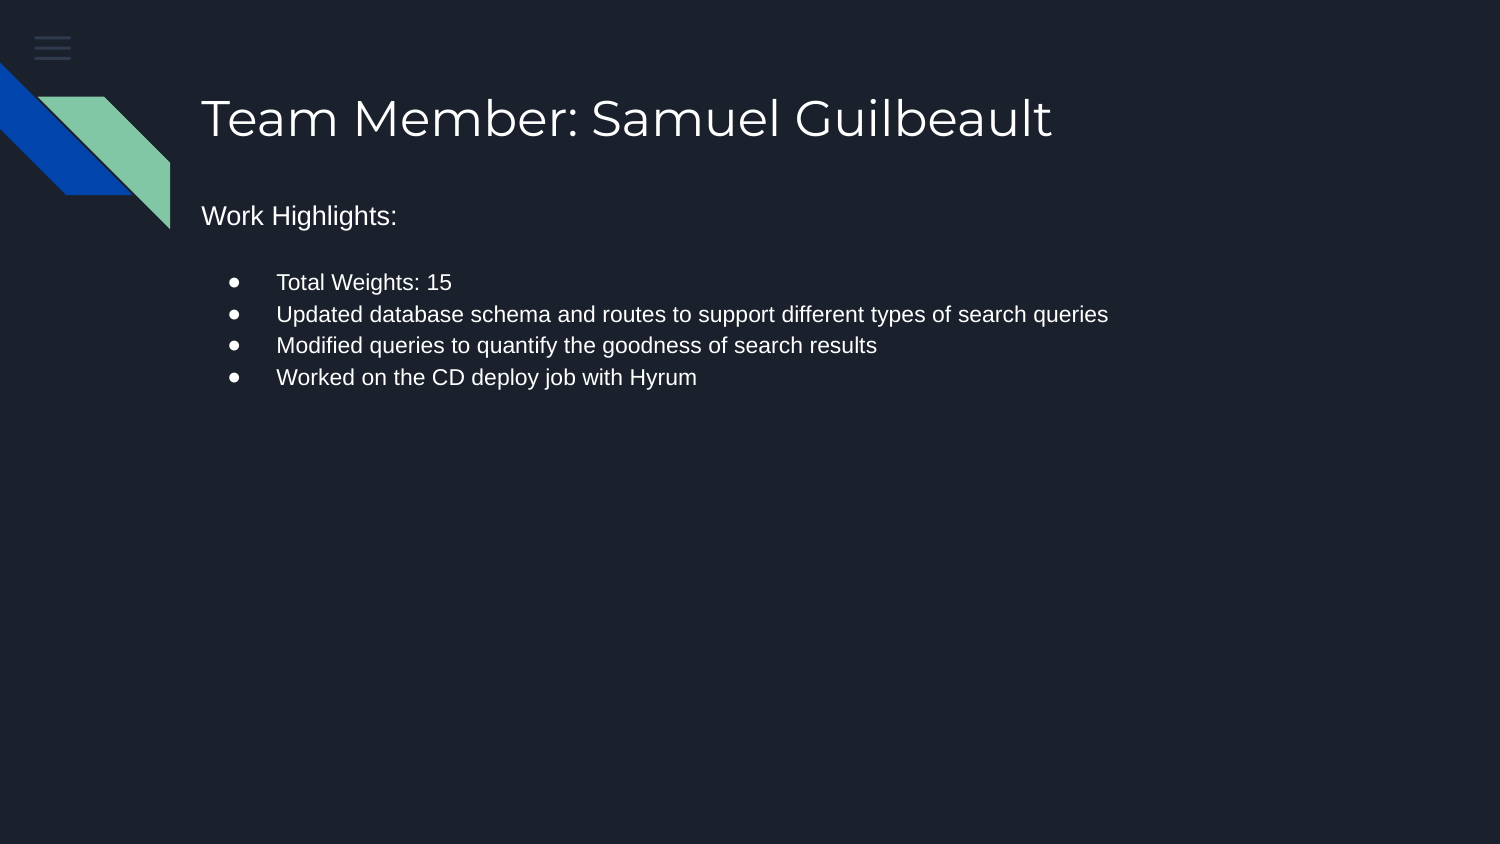

# Team Member: Samuel Guilbeault

Work Highlights:
Total Weights: 15
Updated database schema and routes to support different types of search queries
Modified queries to quantify the goodness of search results
Worked on the CD deploy job with Hyrum